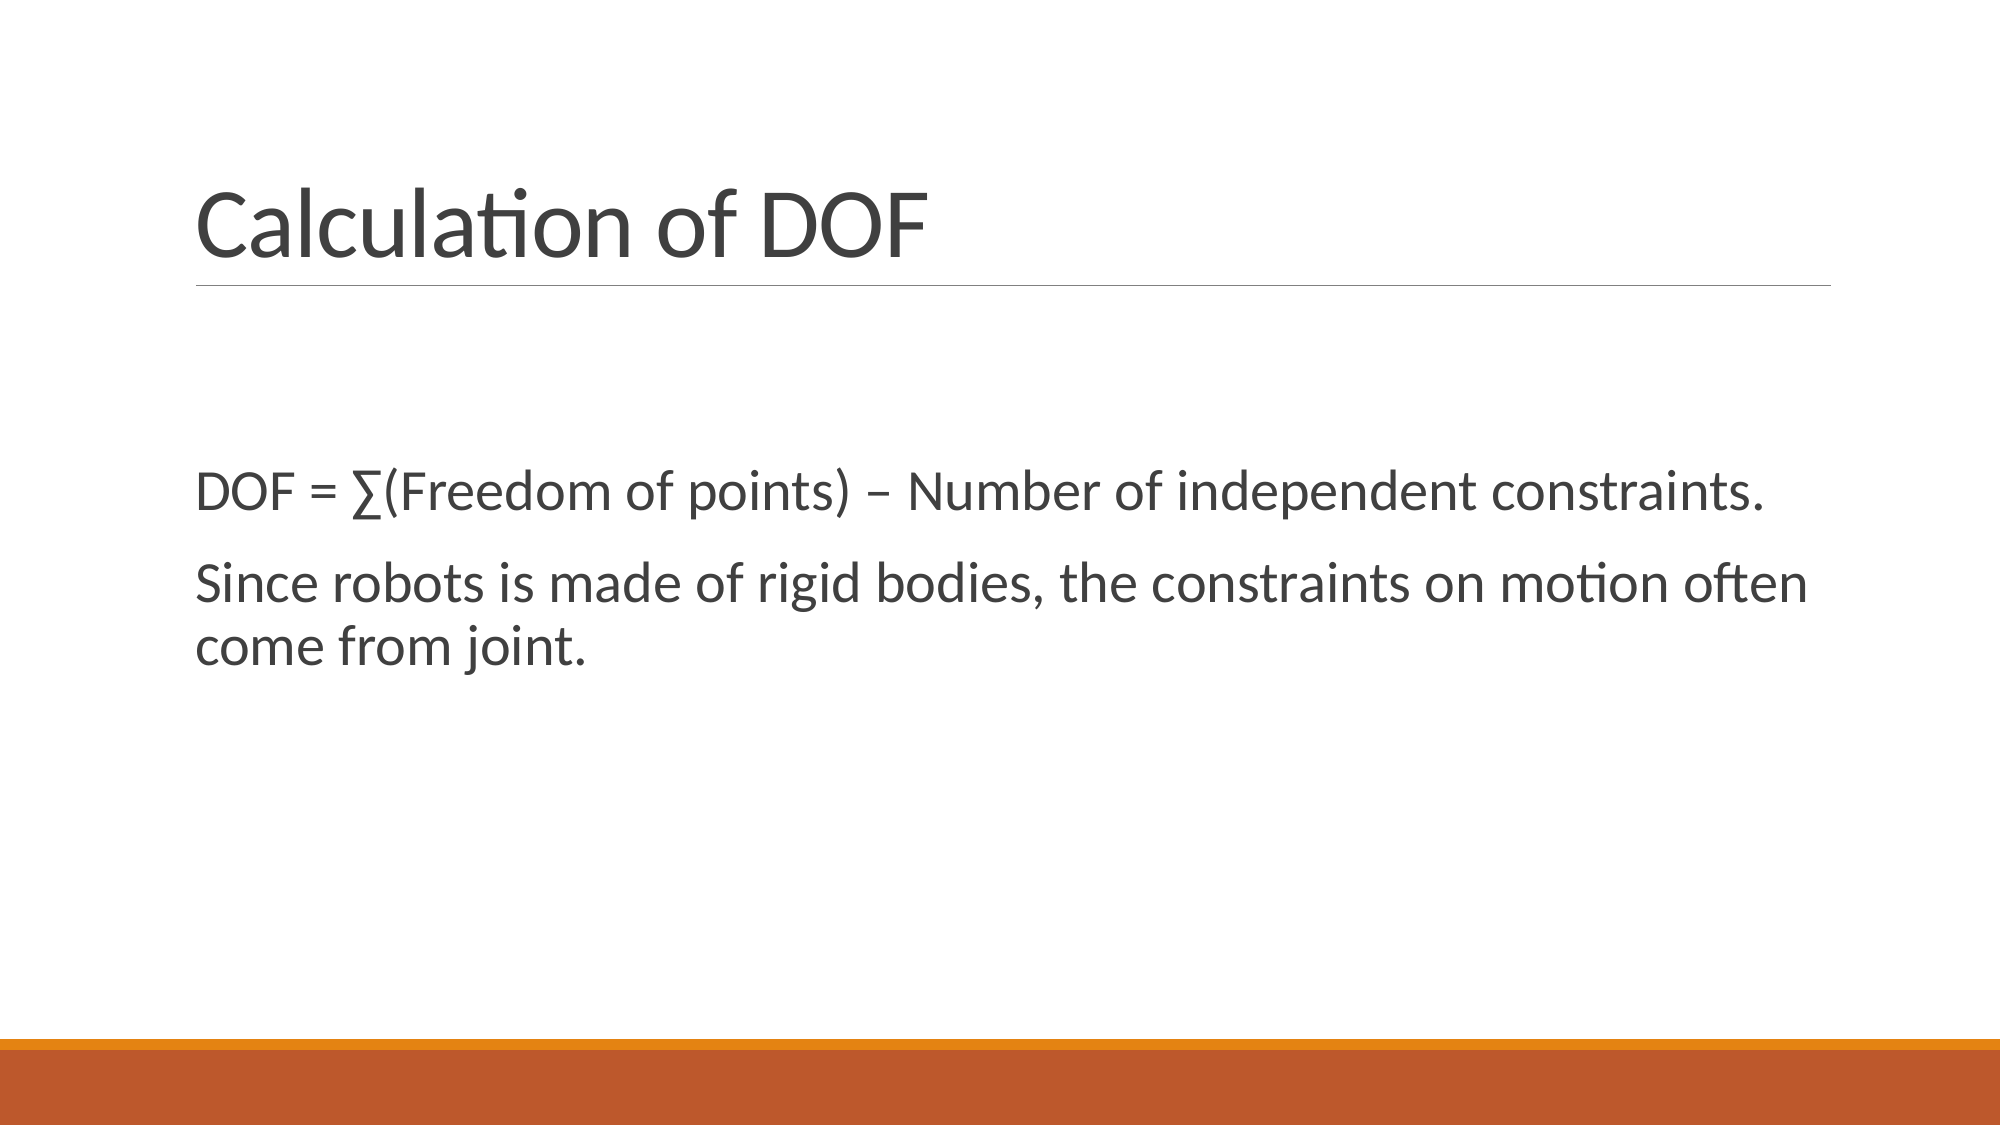

# Calculation of DOF
DOF = ∑(Freedom of points) – Number of independent constraints.
Since robots is made of rigid bodies, the constraints on motion often come from joint.